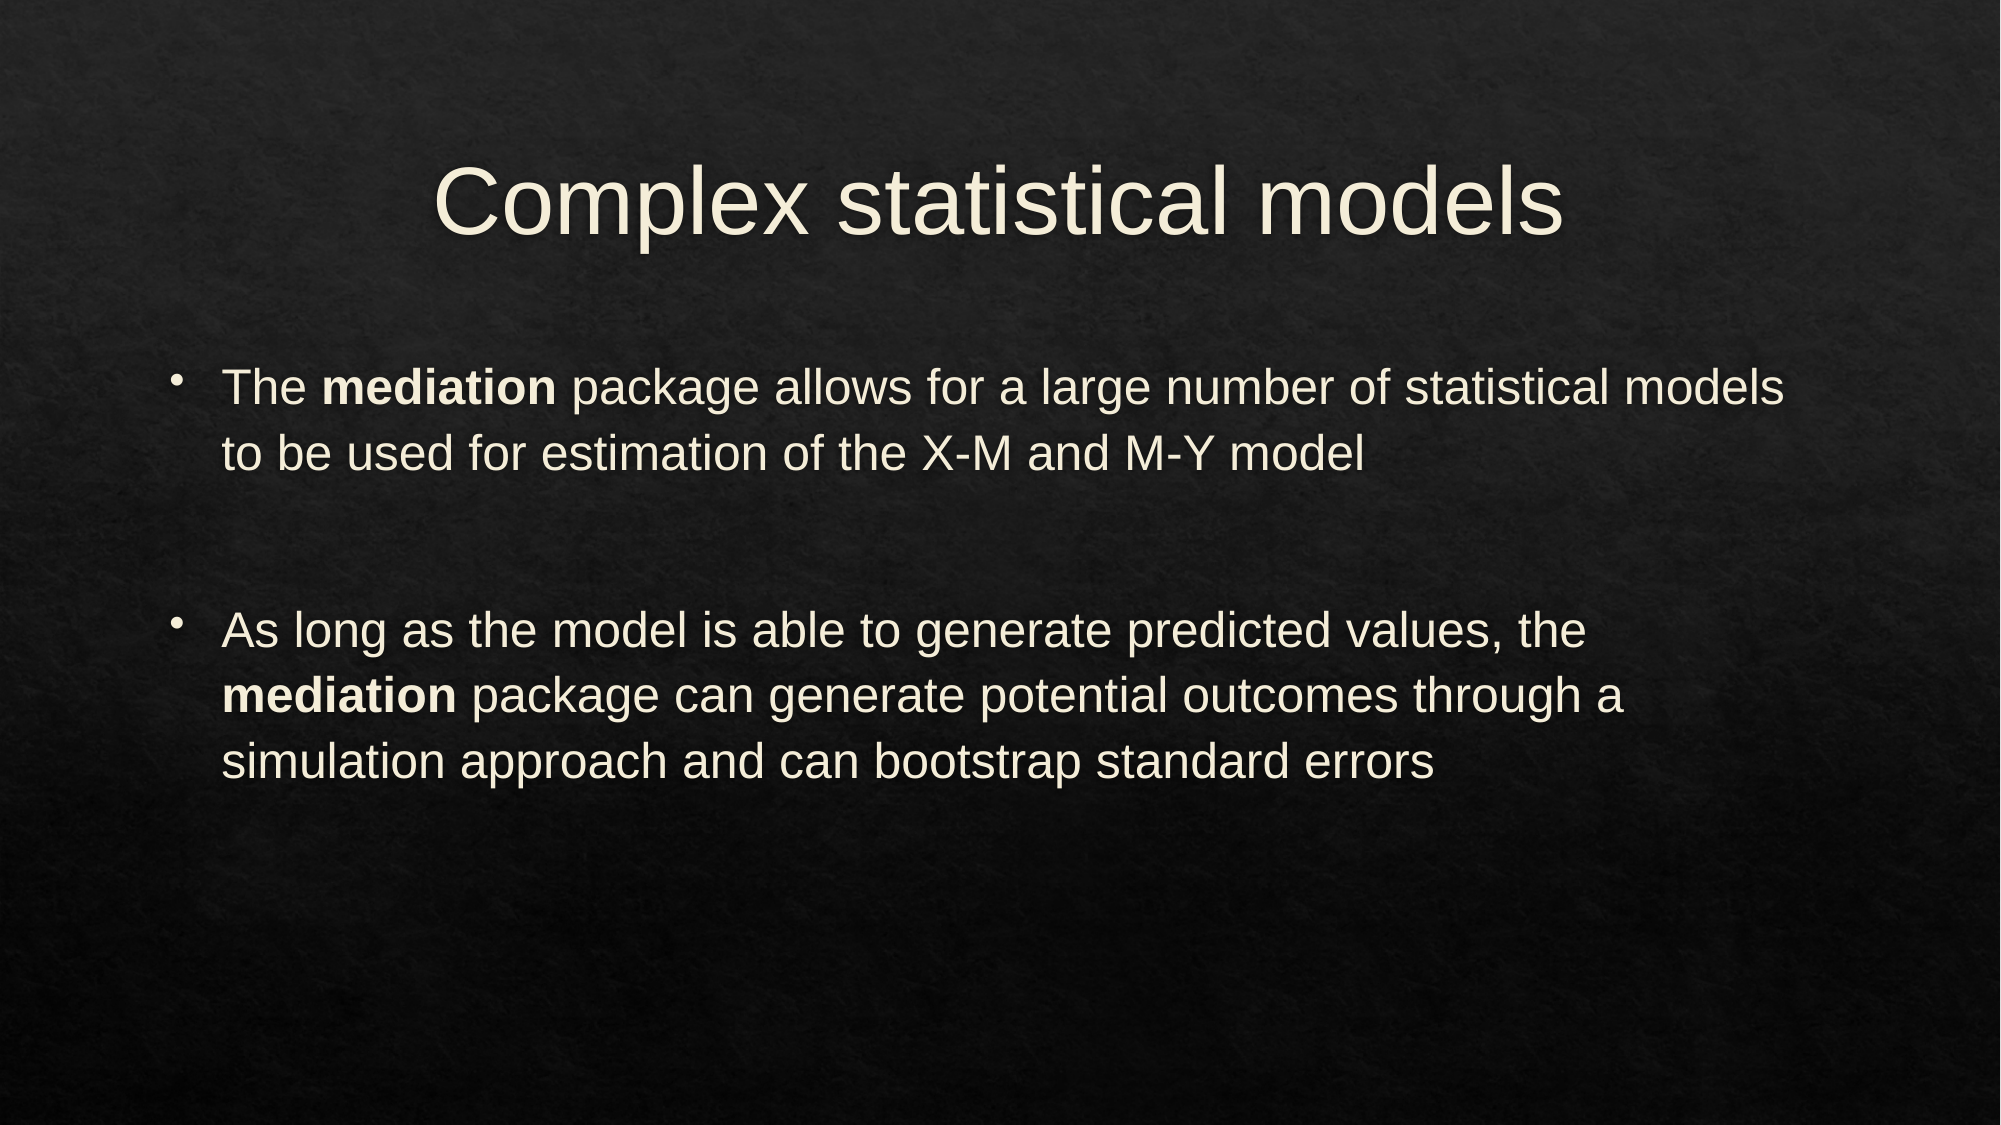

# Complex statistical models
The mediation package allows for a large number of statistical models to be used for estimation of the X-M and M-Y model

As long as the model is able to generate predicted values, the mediation package can generate potential outcomes through a simulation approach and can bootstrap standard errors